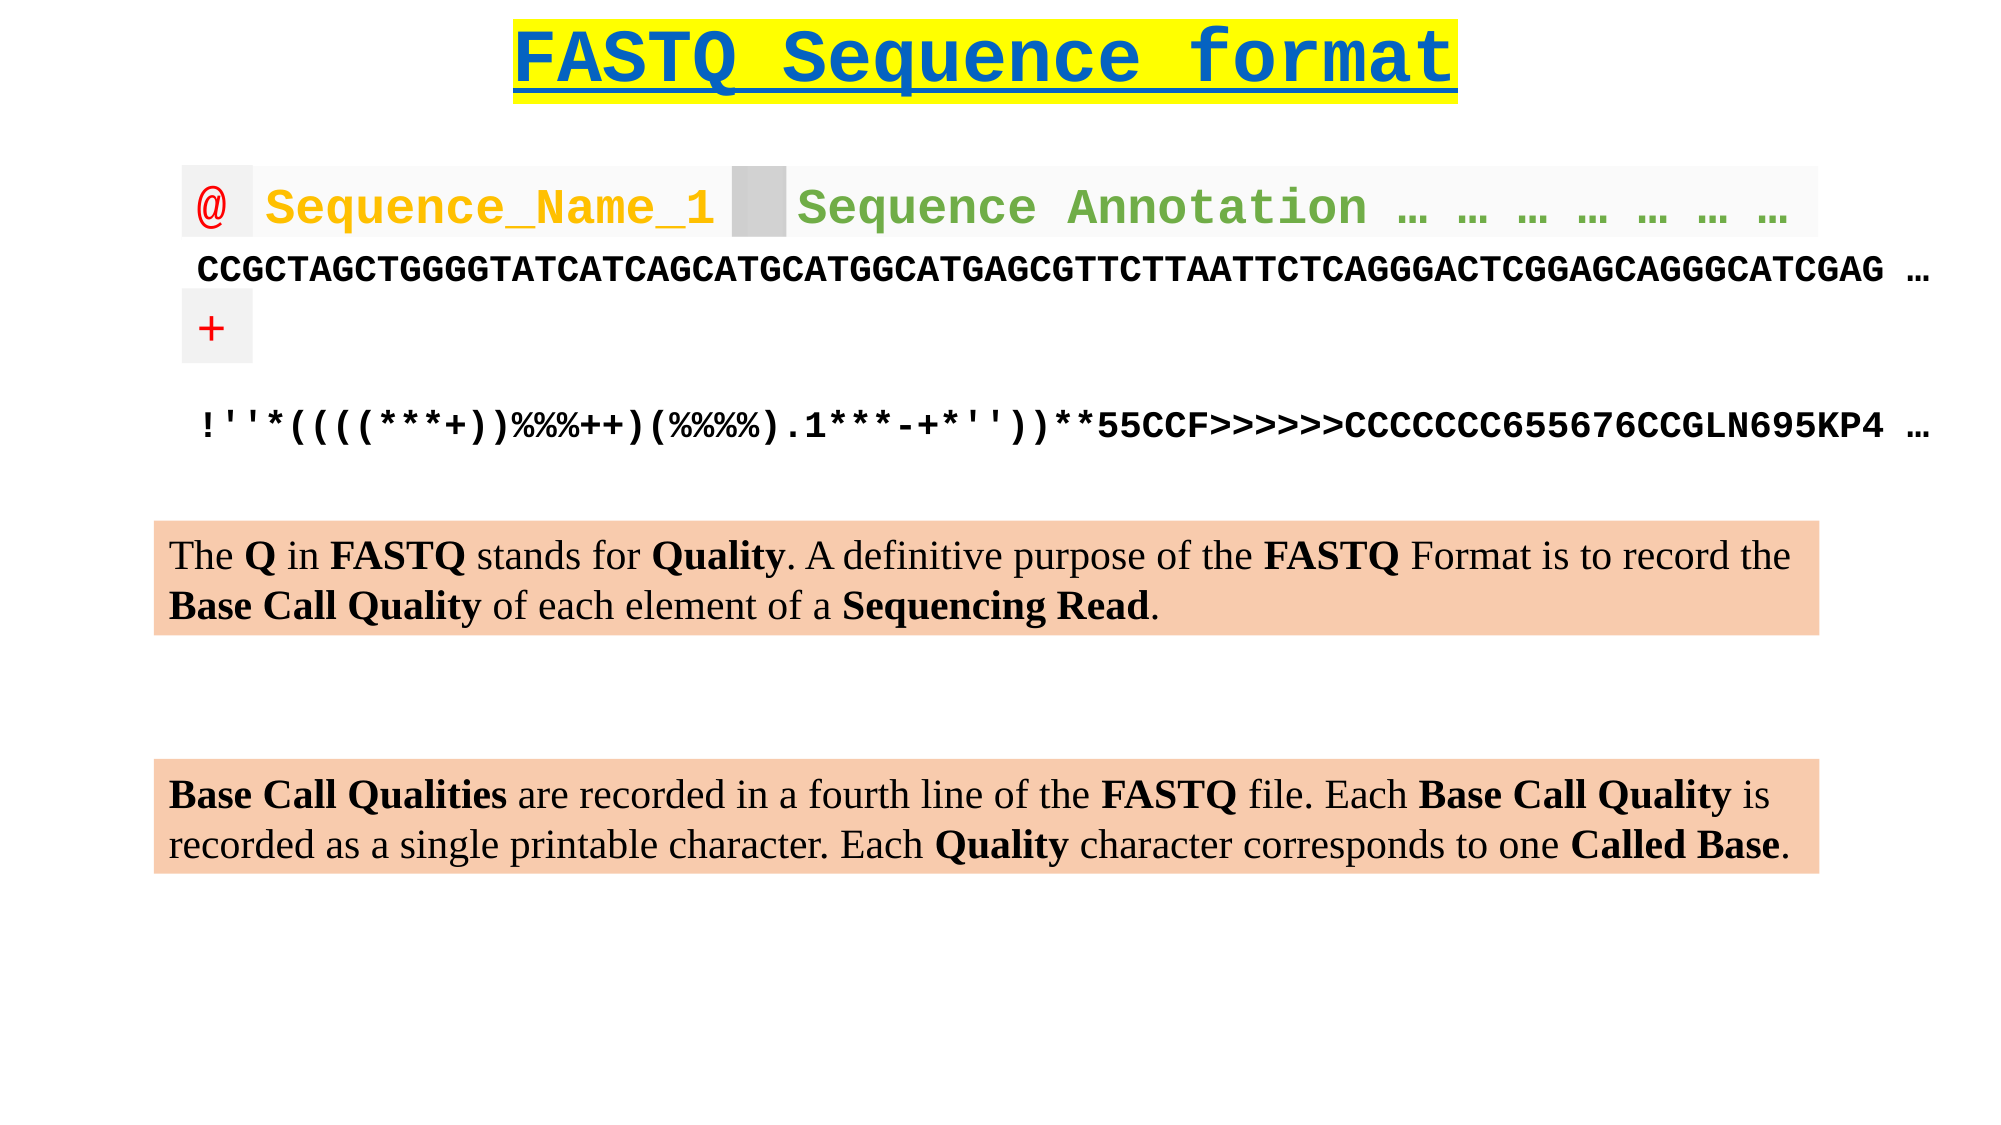

FASTQ Sequence format
>
@
Sequence_Name_1

Sequence Annotation … … … … … … …
CCGCTAGCTGGGGTATCATCAGCATGCATGGCATGAGCGTTCTTAATTCTCAGGGACTCGGAGC
AGGGCATGCAGGGAATTCGACGTTCAGGCGATTTACTTCGGCATGCATTGCGGCATTATATCGA
CTGTAGCTGACTGACTGGAGTATTAGCGCGAAAGGTCTATTTATTCTGGAGGGGCAGGTGTTCC
ACGGCATATCGGGACTATCTAACCCTCCTAGAAGTTC
CCGCTAGCTGGGGTATCATCAGCATGCATGGCATGAGCGTTCTTAATTCTCAGGGACTCGGAGCAGGGCATCGAG …

+
!''*((((***+))%%%++)(%%%%).1***-+*''))**55CCF>>>>>>CCCCCCC655676CCGLN695KP4 …
!''*((((***+))%%%++)(%%%%).1***-+*''))**55CCF>>>>>>CCCCCCC655676CCGLN695KP4 …
The Q in FASTQ stands for Quality. A definitive purpose of the FASTQ Format is to record the Base Call Quality of each element of a Sequencing Read.
Base Call Qualities are recorded in a fourth line of the FASTQ file. Each Base Call Quality is recorded as a single printable character. Each Quality character corresponds to one Called Base.